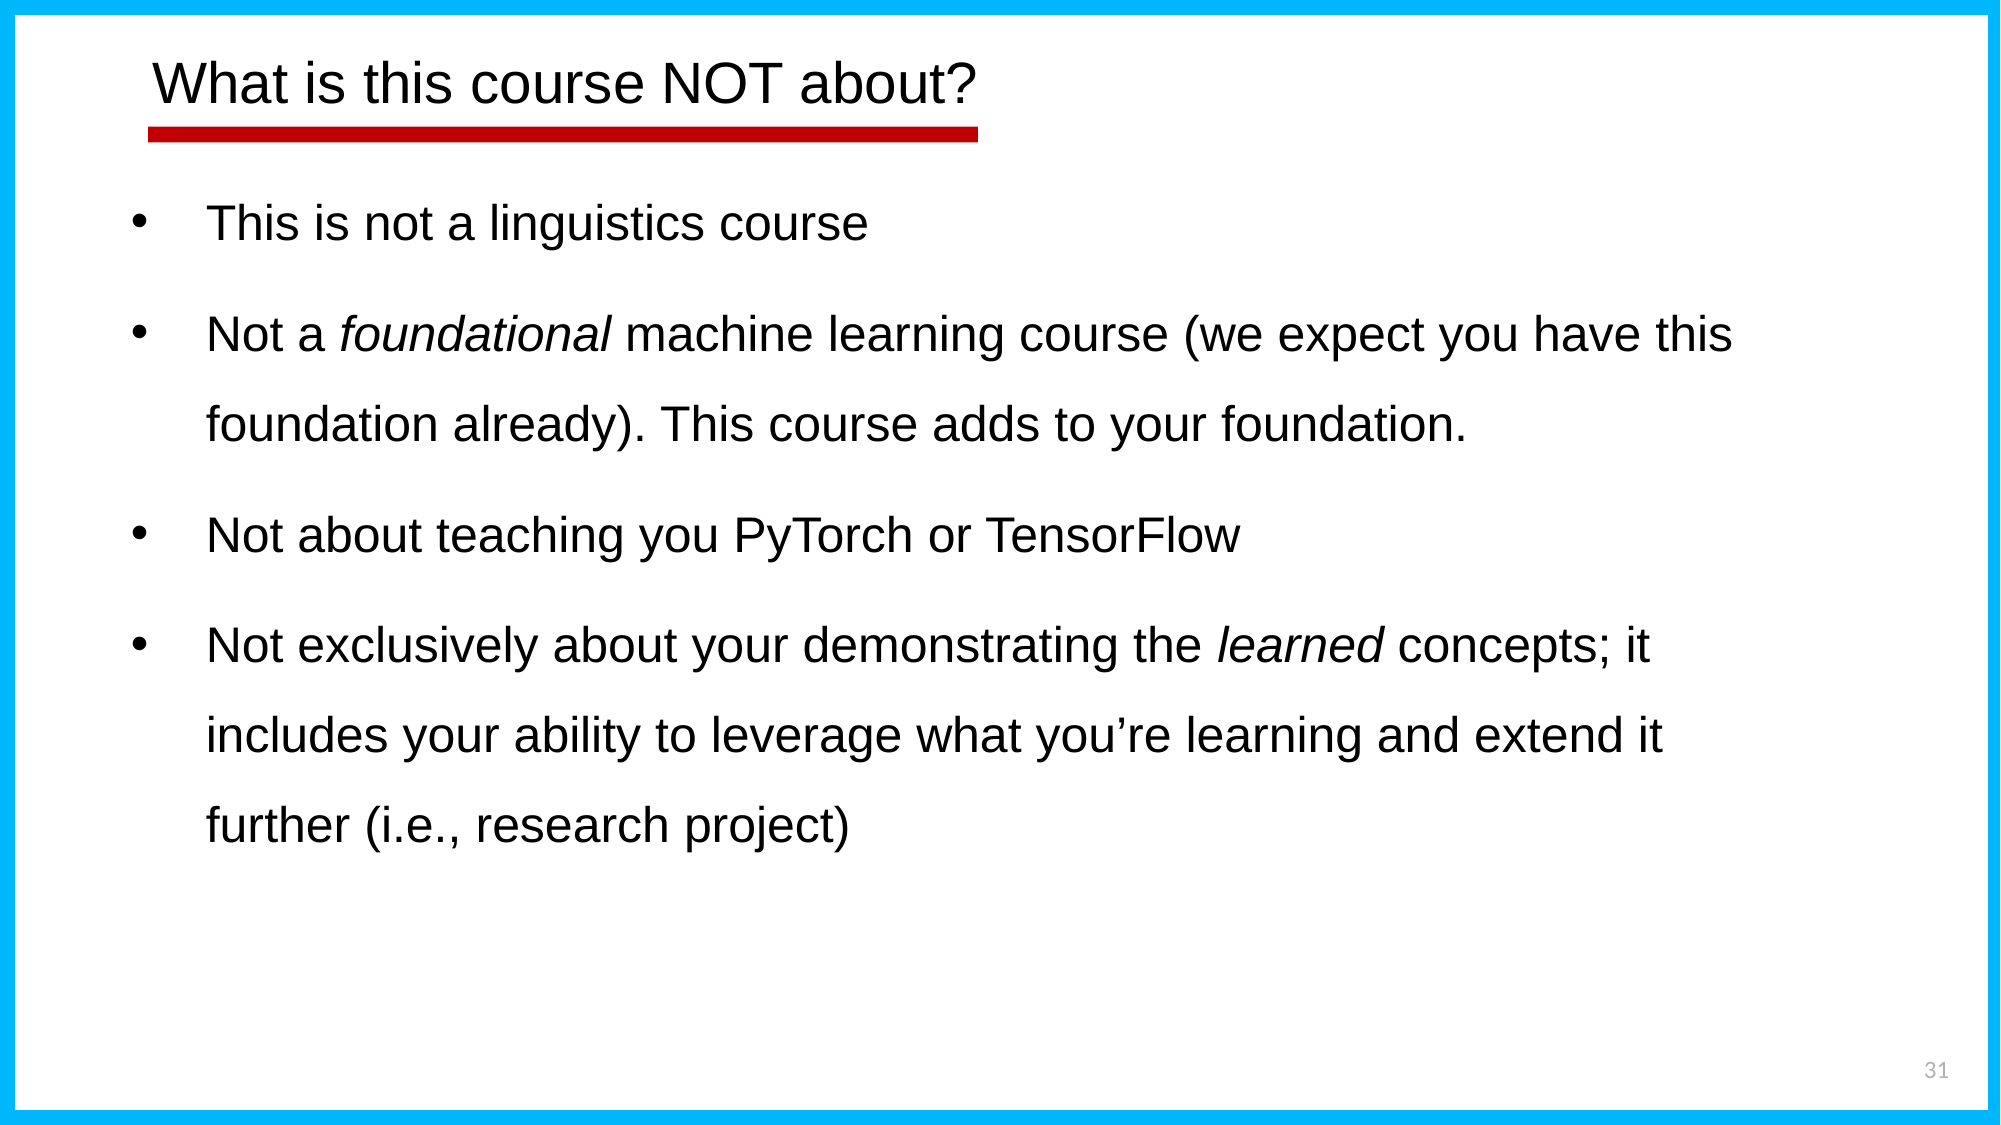

# What is this course NOT about?

This is not a linguistics course
Not a foundational machine learning course (we expect you have this foundation already). This course adds to your foundation.
Not about teaching you PyTorch or TensorFlow
Not exclusively about your demonstrating the learned concepts; it includes your ability to leverage what you’re learning and extend it further (i.e., research project)

31